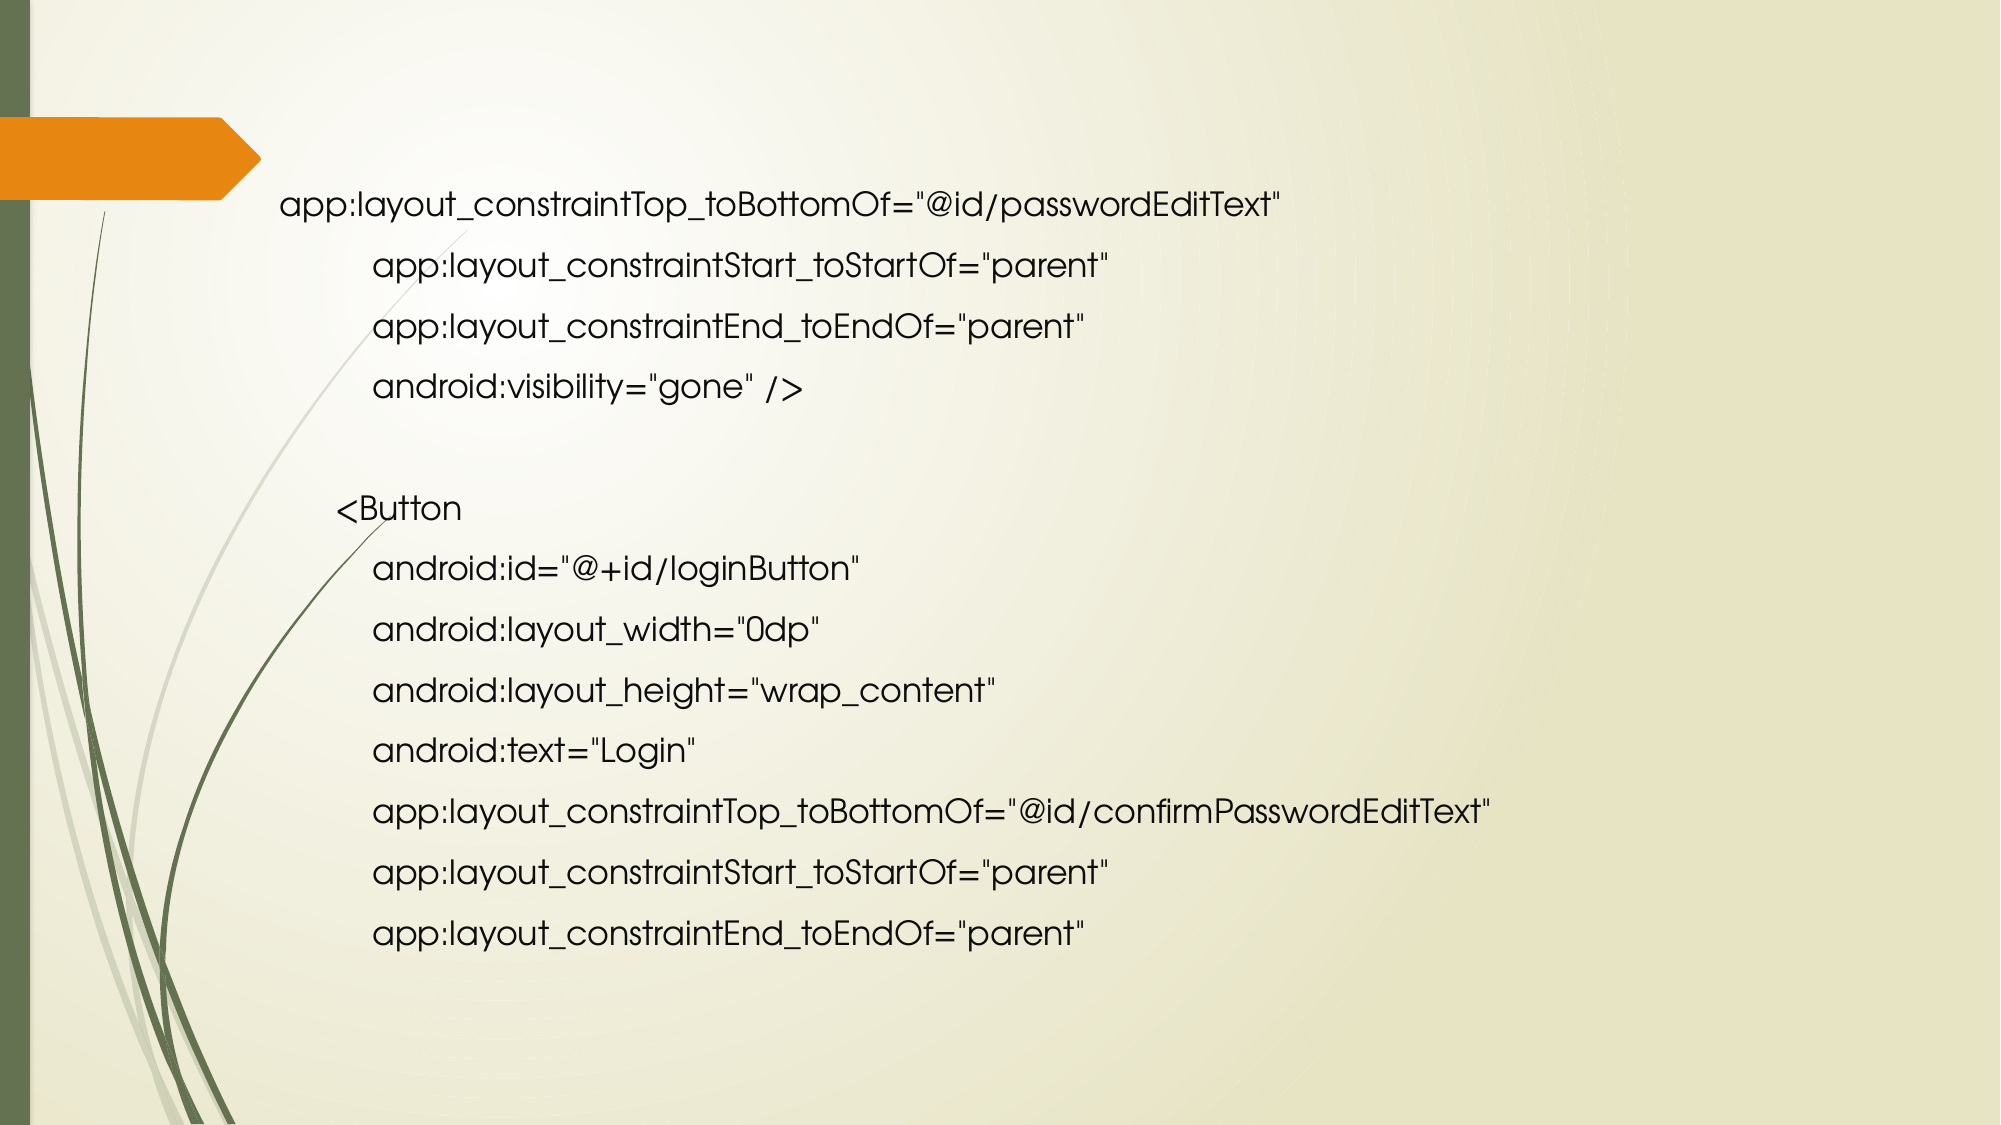

app:layout_constraintTop_toBottomOf="@id/passwordEditText"
            app:layout_constraintStart_toStartOf="parent"
            app:layout_constraintEnd_toEndOf="parent"
            android:visibility="gone" />

        <Button
            android:id="@+id/loginButton"
            android:layout_width="0dp"
            android:layout_height="wrap_content"
            android:text="Login"
            app:layout_constraintTop_toBottomOf="@id/confirmPasswordEditText"
            app:layout_constraintStart_toStartOf="parent"
            app:layout_constraintEnd_toEndOf="parent"